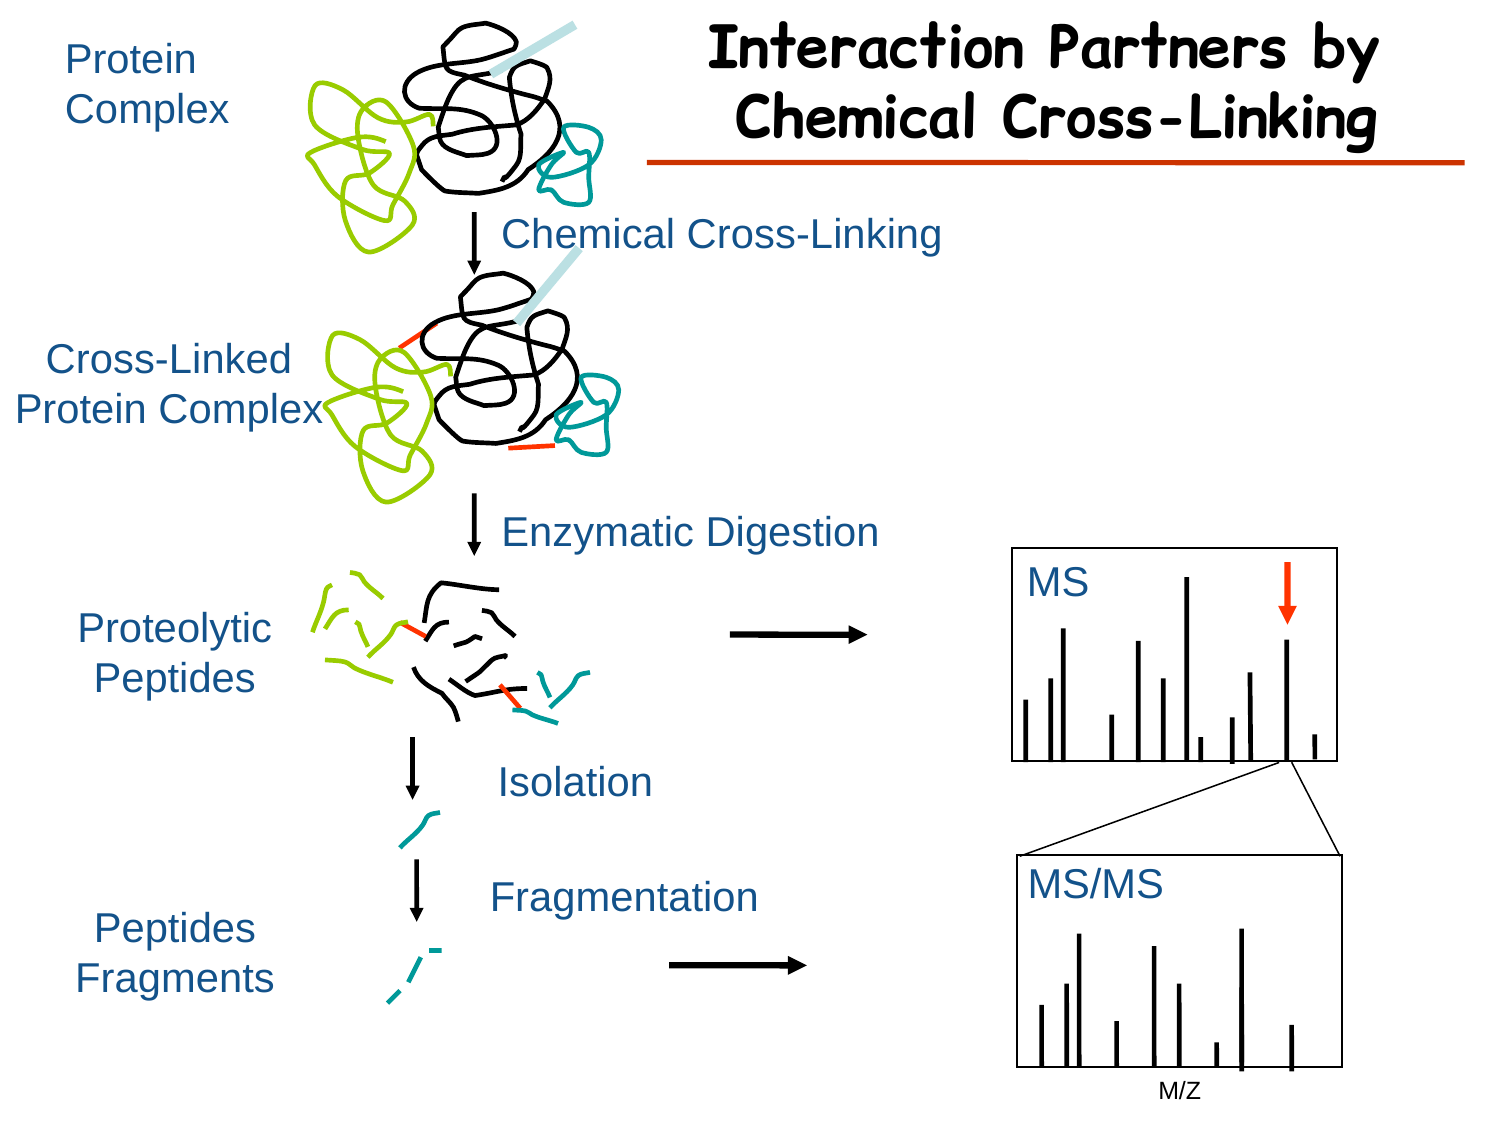

Interaction Partners by
Chemical Cross-Linking

Protein
Complex

Chemical Cross-Linking

Cross-Linked
Protein Complex

Enzymatic Digestion
MS

Proteolytic
Peptides

Isolation

MS/MS

Fragmentation
Peptides
Fragments

M/Z